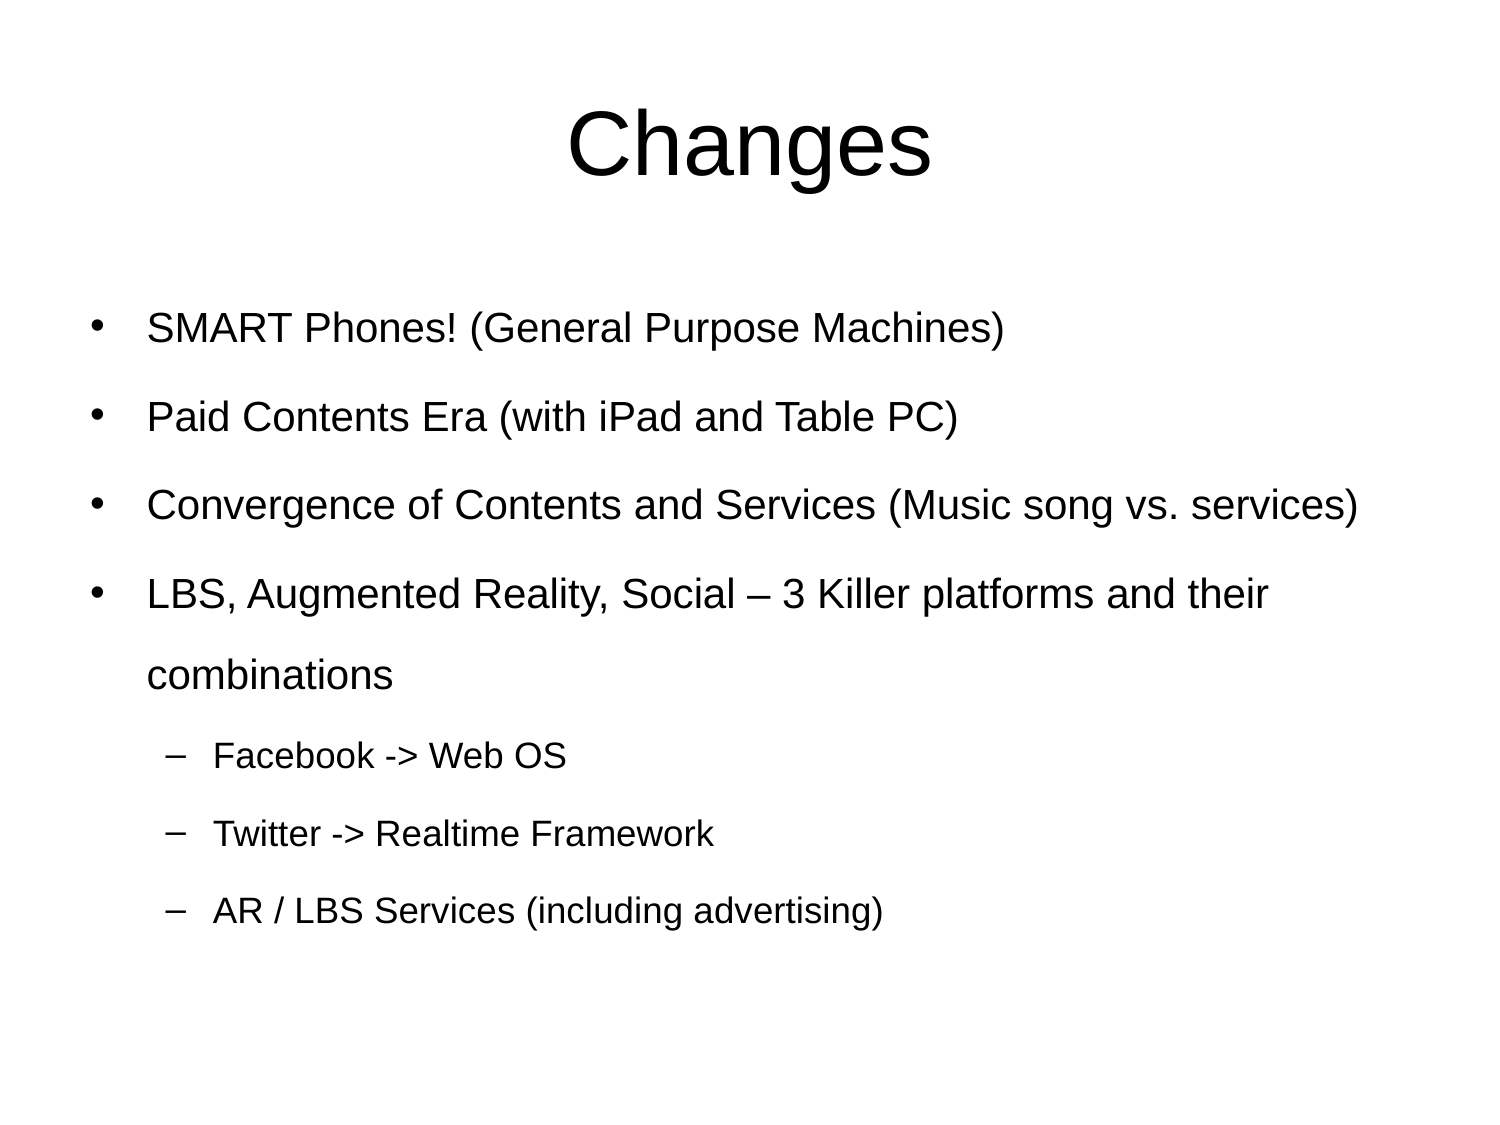

# Changes
SMART Phones! (General Purpose Machines)
Paid Contents Era (with iPad and Table PC)
Convergence of Contents and Services (Music song vs. services)
LBS, Augmented Reality, Social – 3 Killer platforms and their combinations
Facebook -> Web OS
Twitter -> Realtime Framework
AR / LBS Services (including advertising)